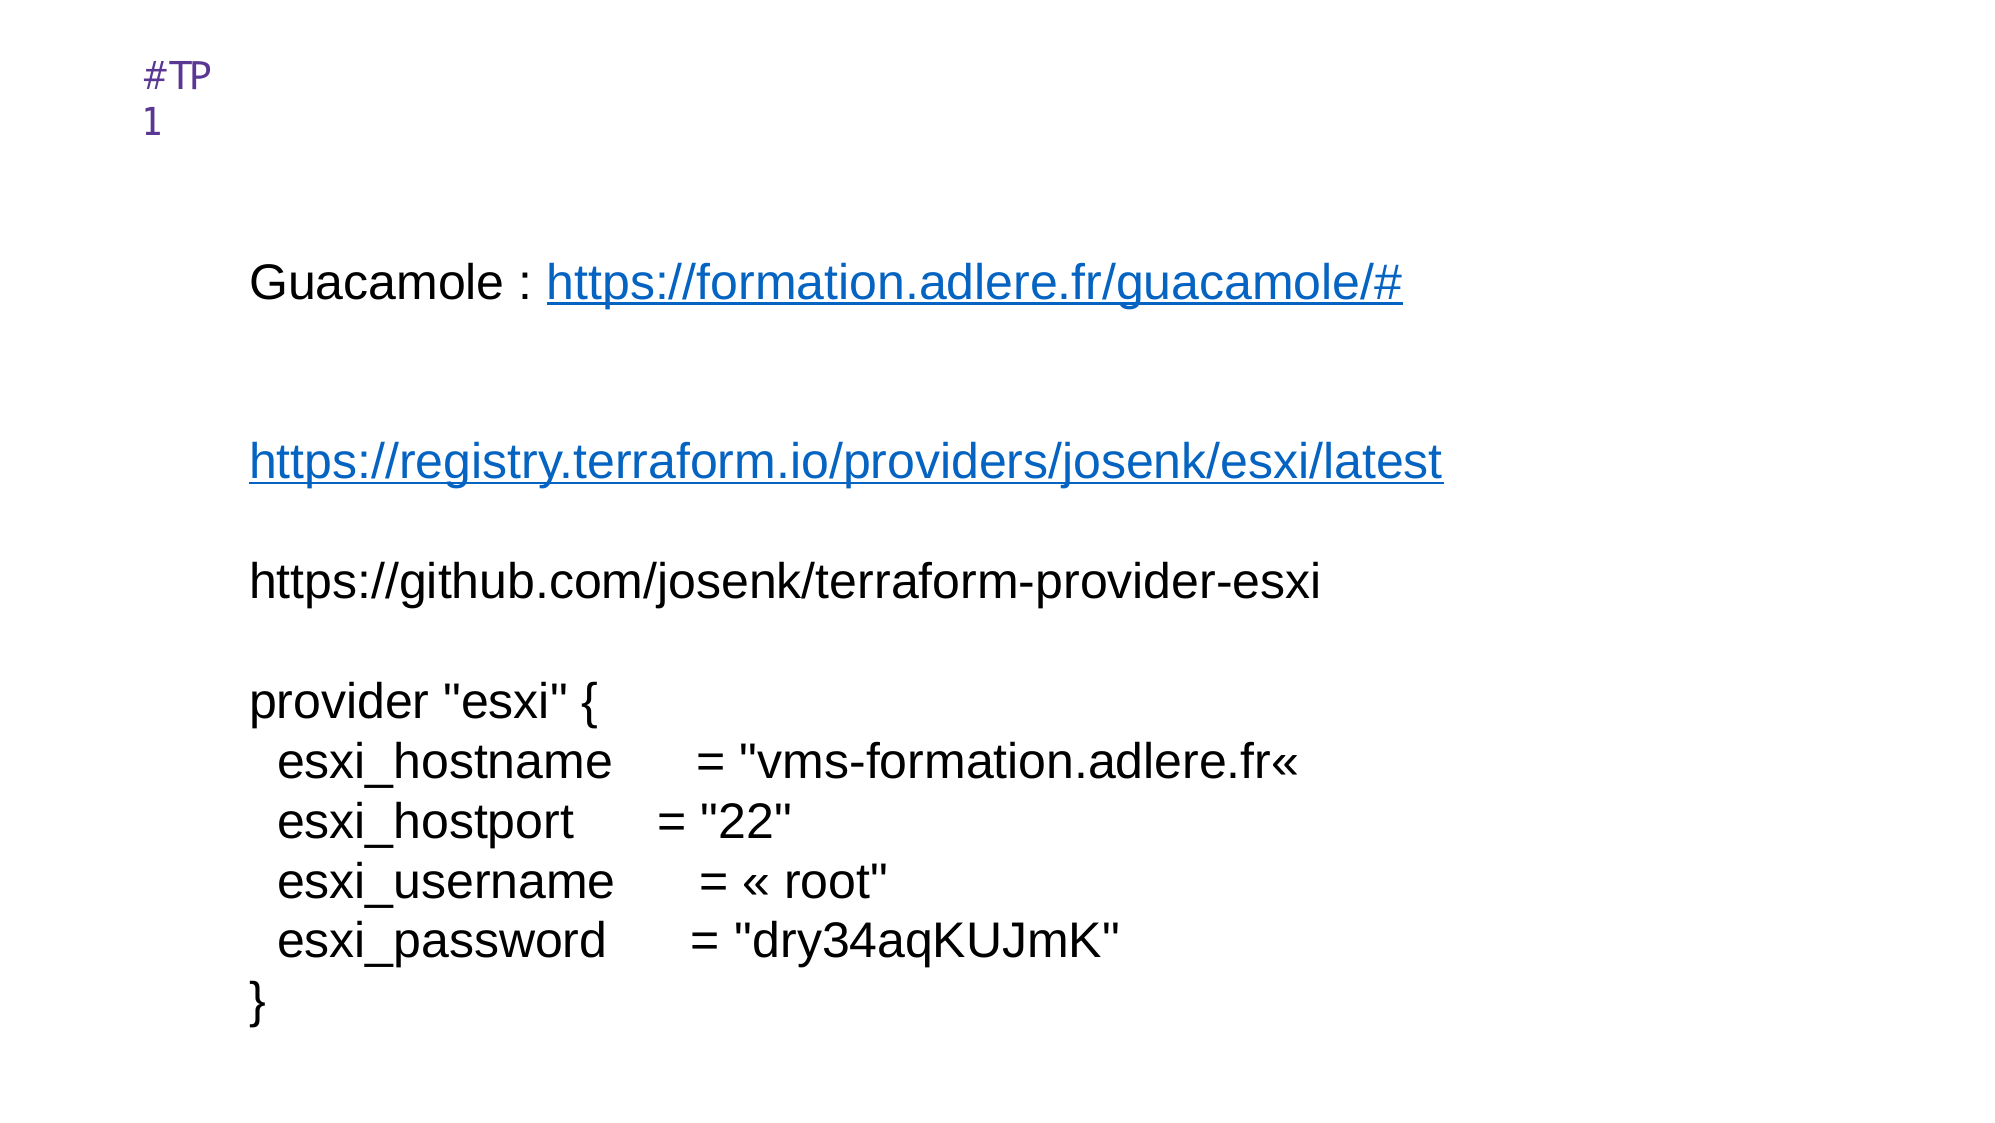

36
#TP1
Guacamole : https://formation.adlere.fr/guacamole/#

https://registry.terraform.io/providers/josenk/esxi/latest

https://github.com/josenk/terraform-provider-esxi

provider "esxi" {
  esxi_hostname      = "vms-formation.adlere.fr«
  esxi_hostport      = "22"
  esxi_username      = « root"
  esxi_password      = "dry34aqKUJmK"
}